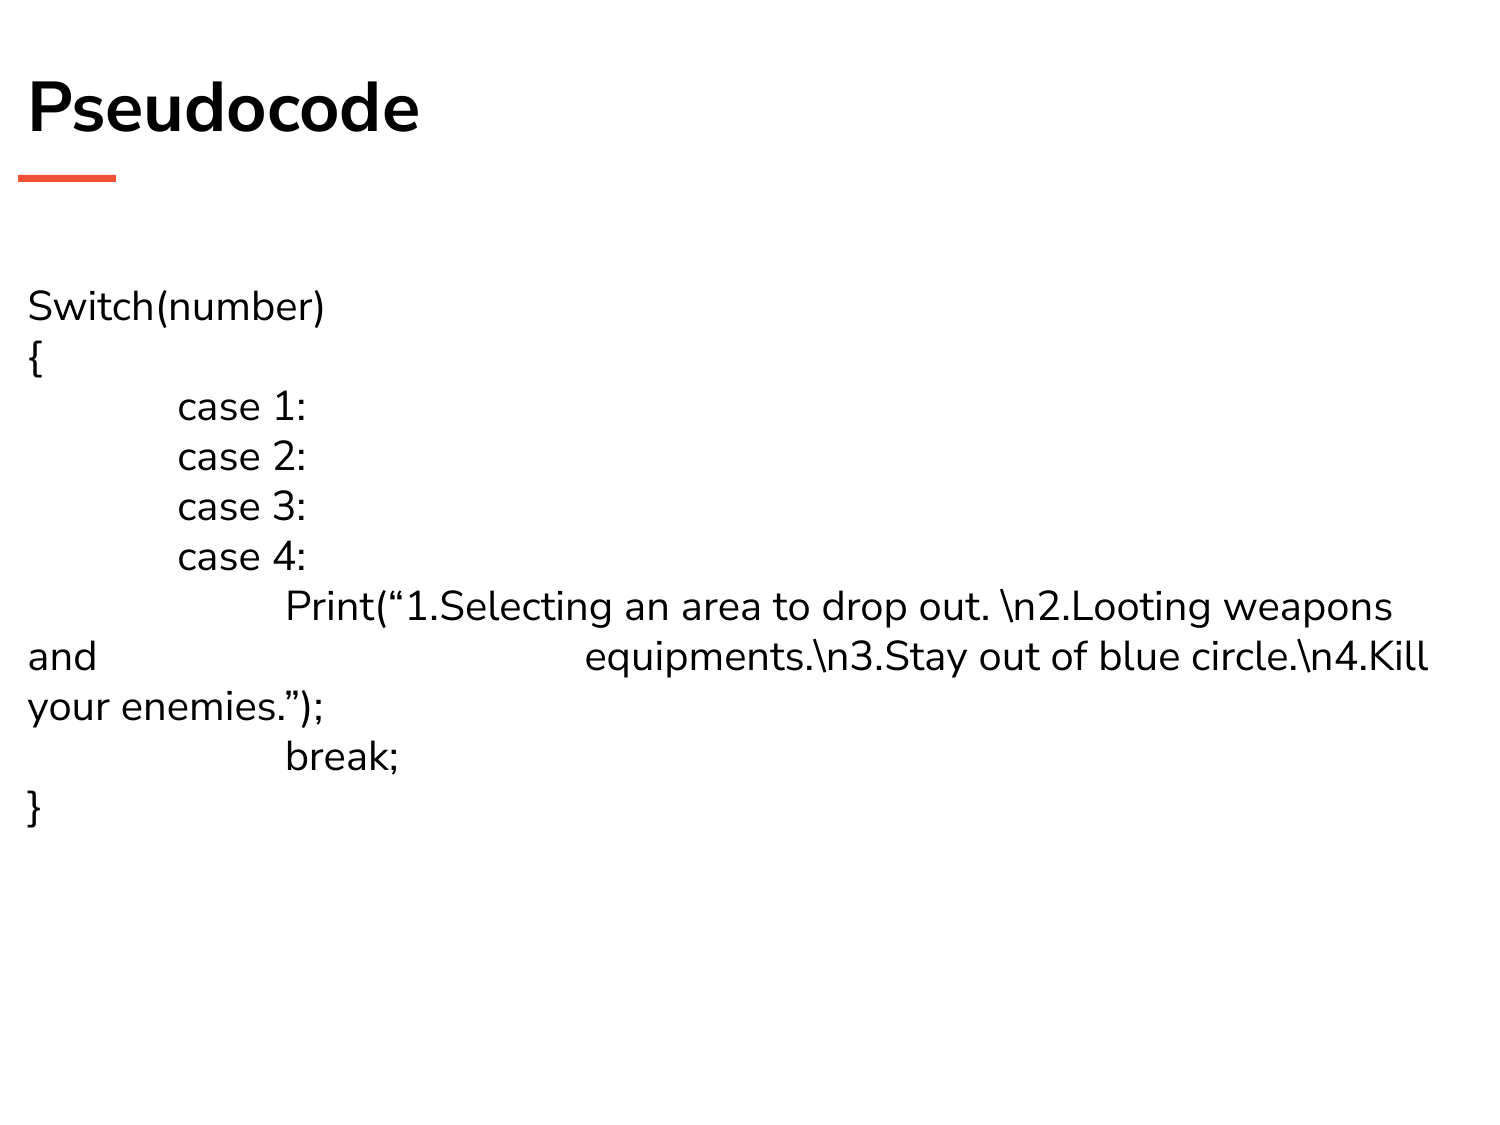

Pseudocode

Switch(number)
{
	case 1:
   	case 2:
   	case 3:
  	case 4:
                        Print(“1.Selecting an area to drop out. \n2.Looting weapons and                               	          equipments.\n3.Stay out of blue circle.\n4.Kill your enemies.”);
	          break;
}